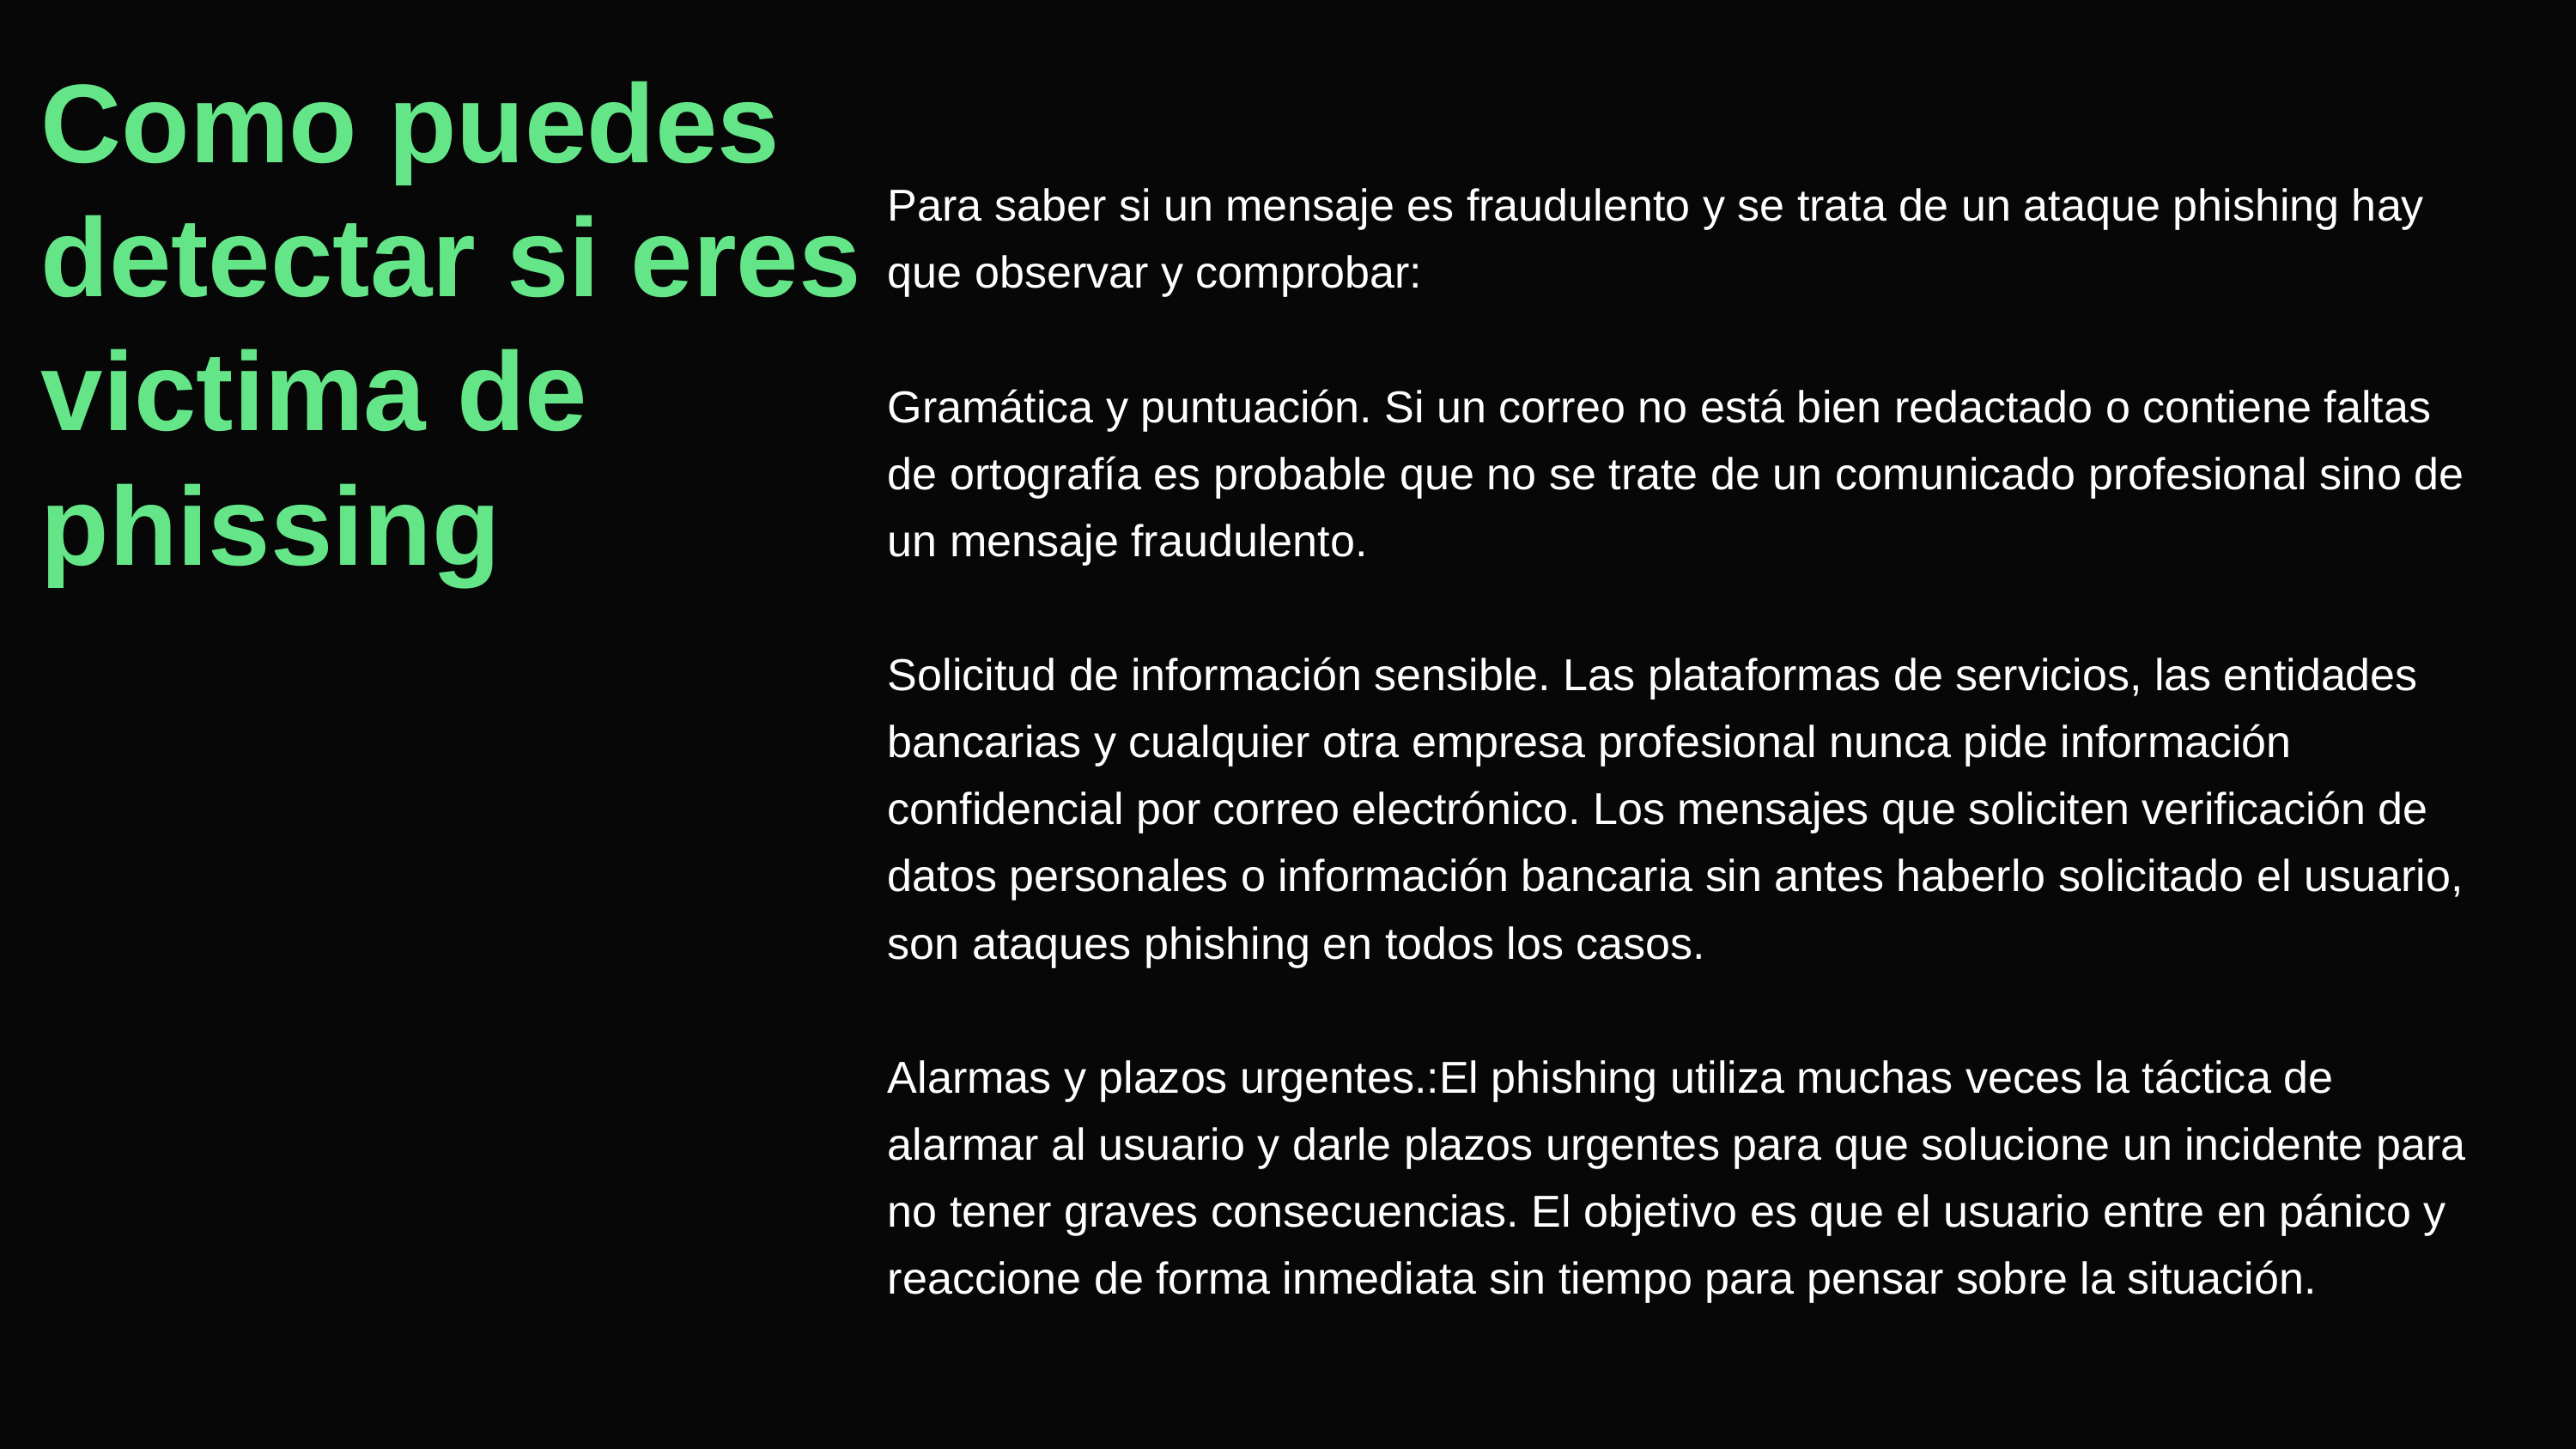

Como puedes detectar si eres victima de phissing
Para saber si un mensaje es fraudulento y se trata de un ataque phishing hay que observar y comprobar:

Gramática y puntuación. Si un correo no está bien redactado o contiene faltas de ortografía es probable que no se trate de un comunicado profesional sino de un mensaje fraudulento.

Solicitud de información sensible. Las plataformas de servicios, las entidades bancarias y cualquier otra empresa profesional nunca pide información confidencial por correo electrónico. Los mensajes que soliciten verificación de datos personales o información bancaria sin antes haberlo solicitado el usuario, son ataques phishing en todos los casos.

Alarmas y plazos urgentes.:El phishing utiliza muchas veces la táctica de alarmar al usuario y darle plazos urgentes para que solucione un incidente para no tener graves consecuencias. El objetivo es que el usuario entre en pánico y reaccione de forma inmediata sin tiempo para pensar sobre la situación.